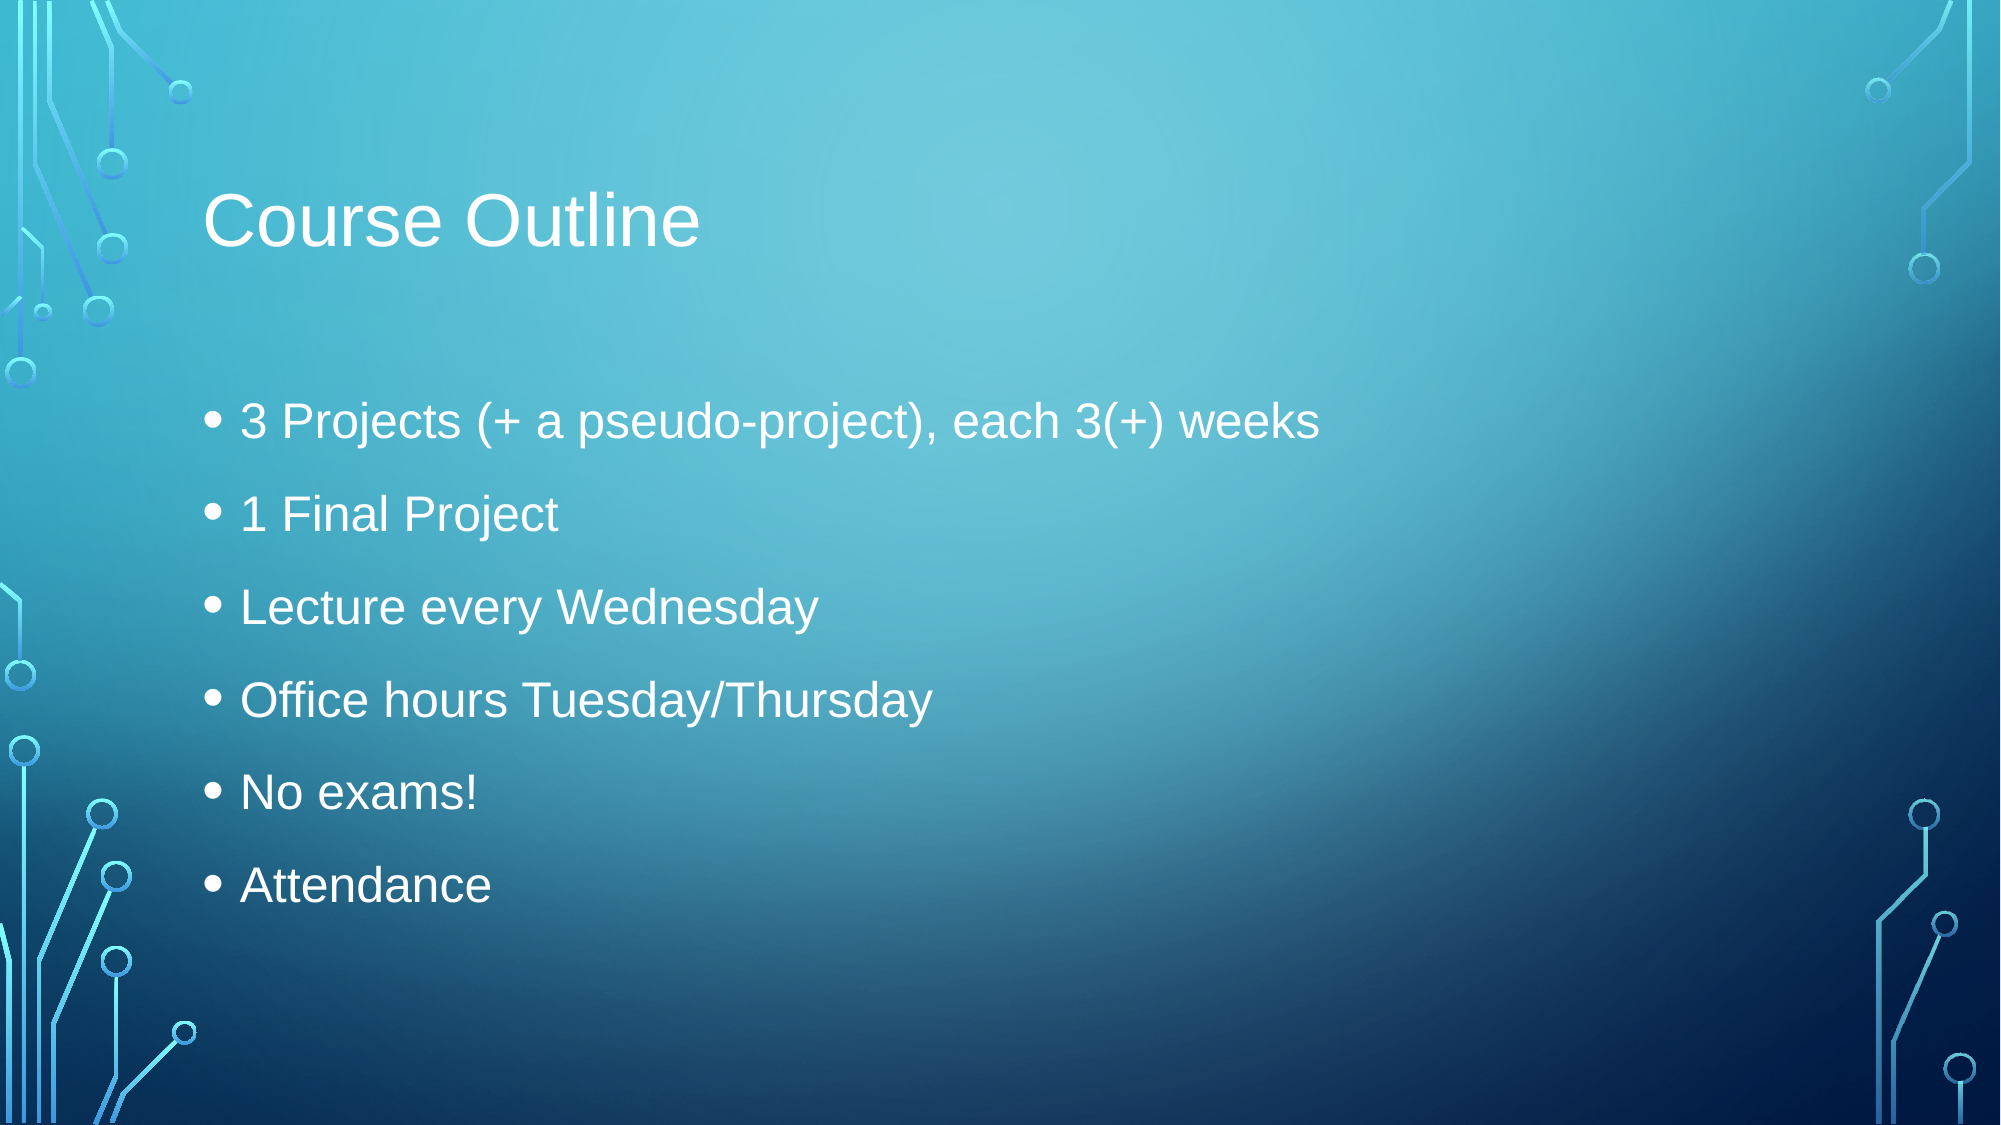

# Course Outline
3 Projects (+ a pseudo-project), each 3(+) weeks
1 Final Project
Lecture every Wednesday
Office hours Tuesday/Thursday
No exams!
Attendance